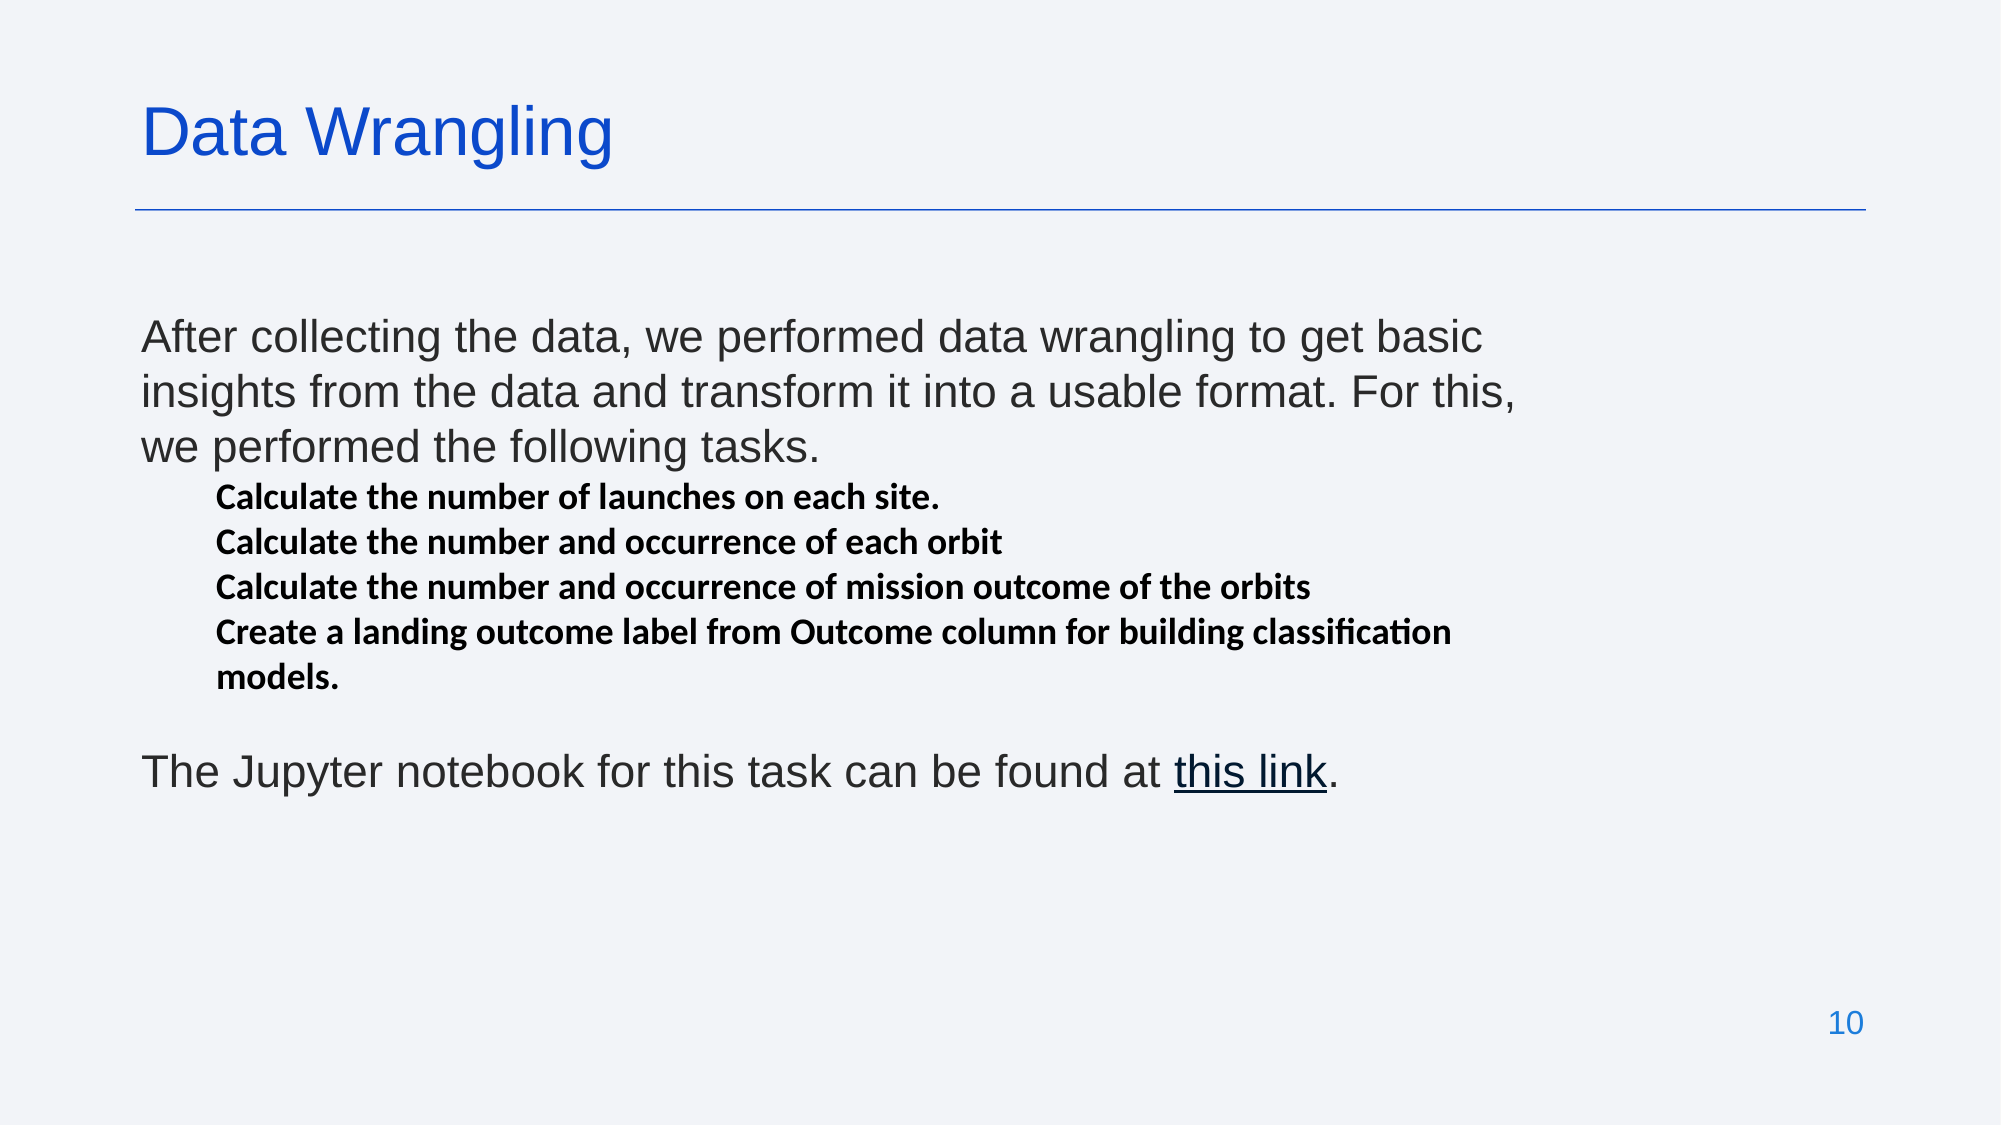

Data Wrangling
After collecting the data, we performed data wrangling to get basic insights from the data and transform it into a usable format. For this, we performed the following tasks.
Calculate the number of launches on each site.
Calculate the number and occurrence of each orbit
Calculate the number and occurrence of mission outcome of the orbits
Create a landing outcome label from Outcome column for building classification models.

The Jupyter notebook for this task can be found at this link.

10